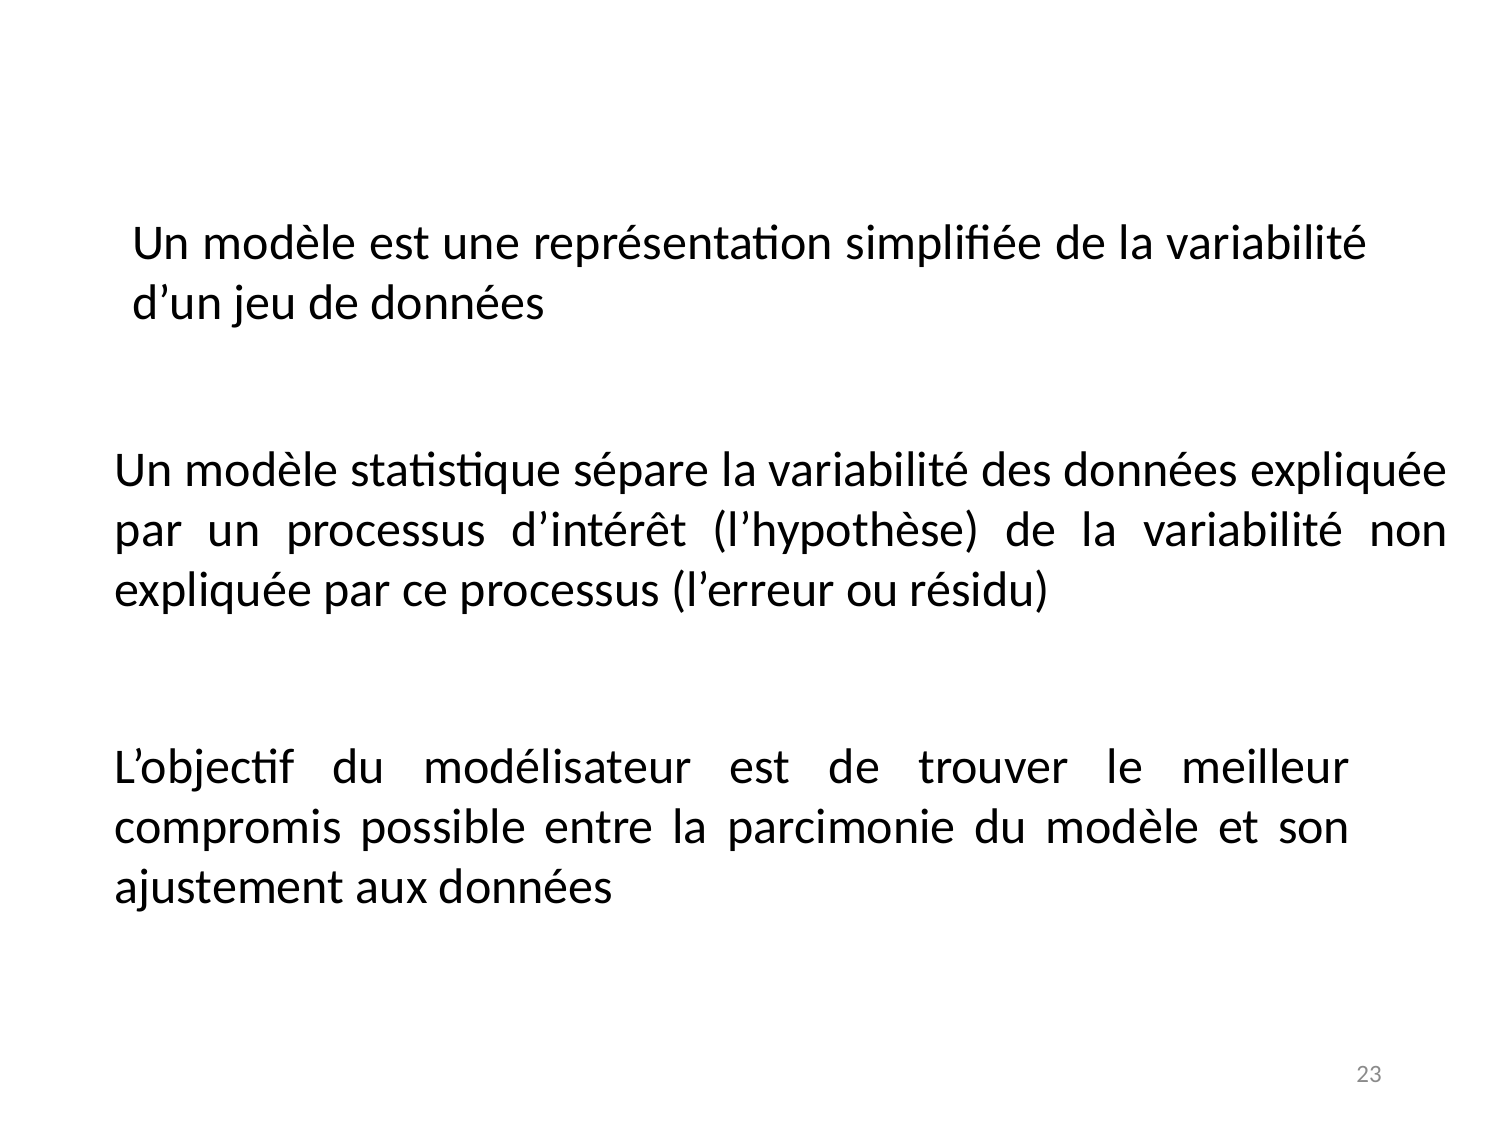

Un modèle est une représentation simplifiée de la variabilité d’un jeu de données
Un modèle statistique sépare la variabilité des données expliquée par un processus d’intérêt (l’hypothèse) de la variabilité non expliquée par ce processus (l’erreur ou résidu)
L’objectif du modélisateur est de trouver le meilleur compromis possible entre la parcimonie du modèle et son ajustement aux données
23